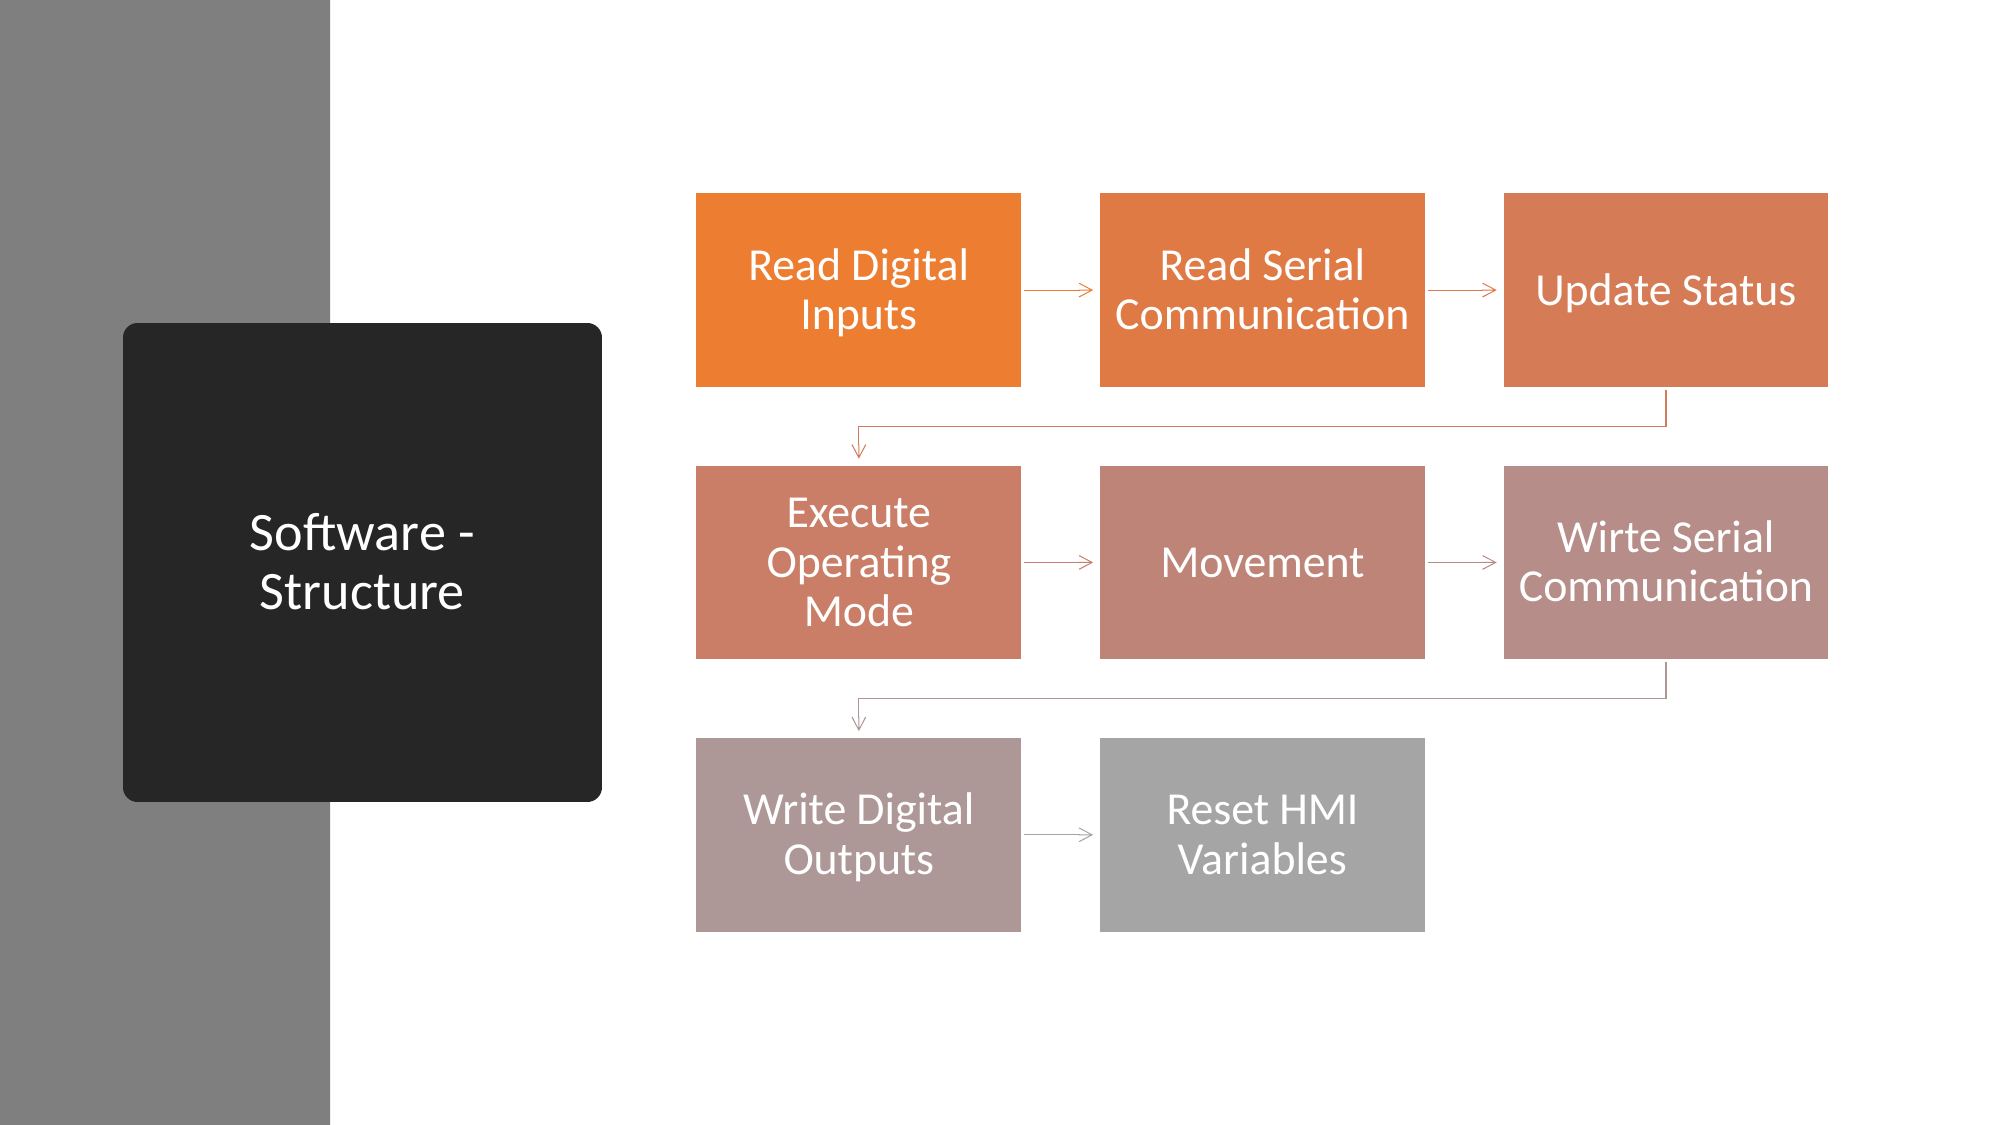

Read Digital Inputs

Read Serial Communication

Update Status

Execute Operating Mode

Movement

Wirte Serial Communication

Write Digital Outputs
Reset HMI Variables
# Software - Structure